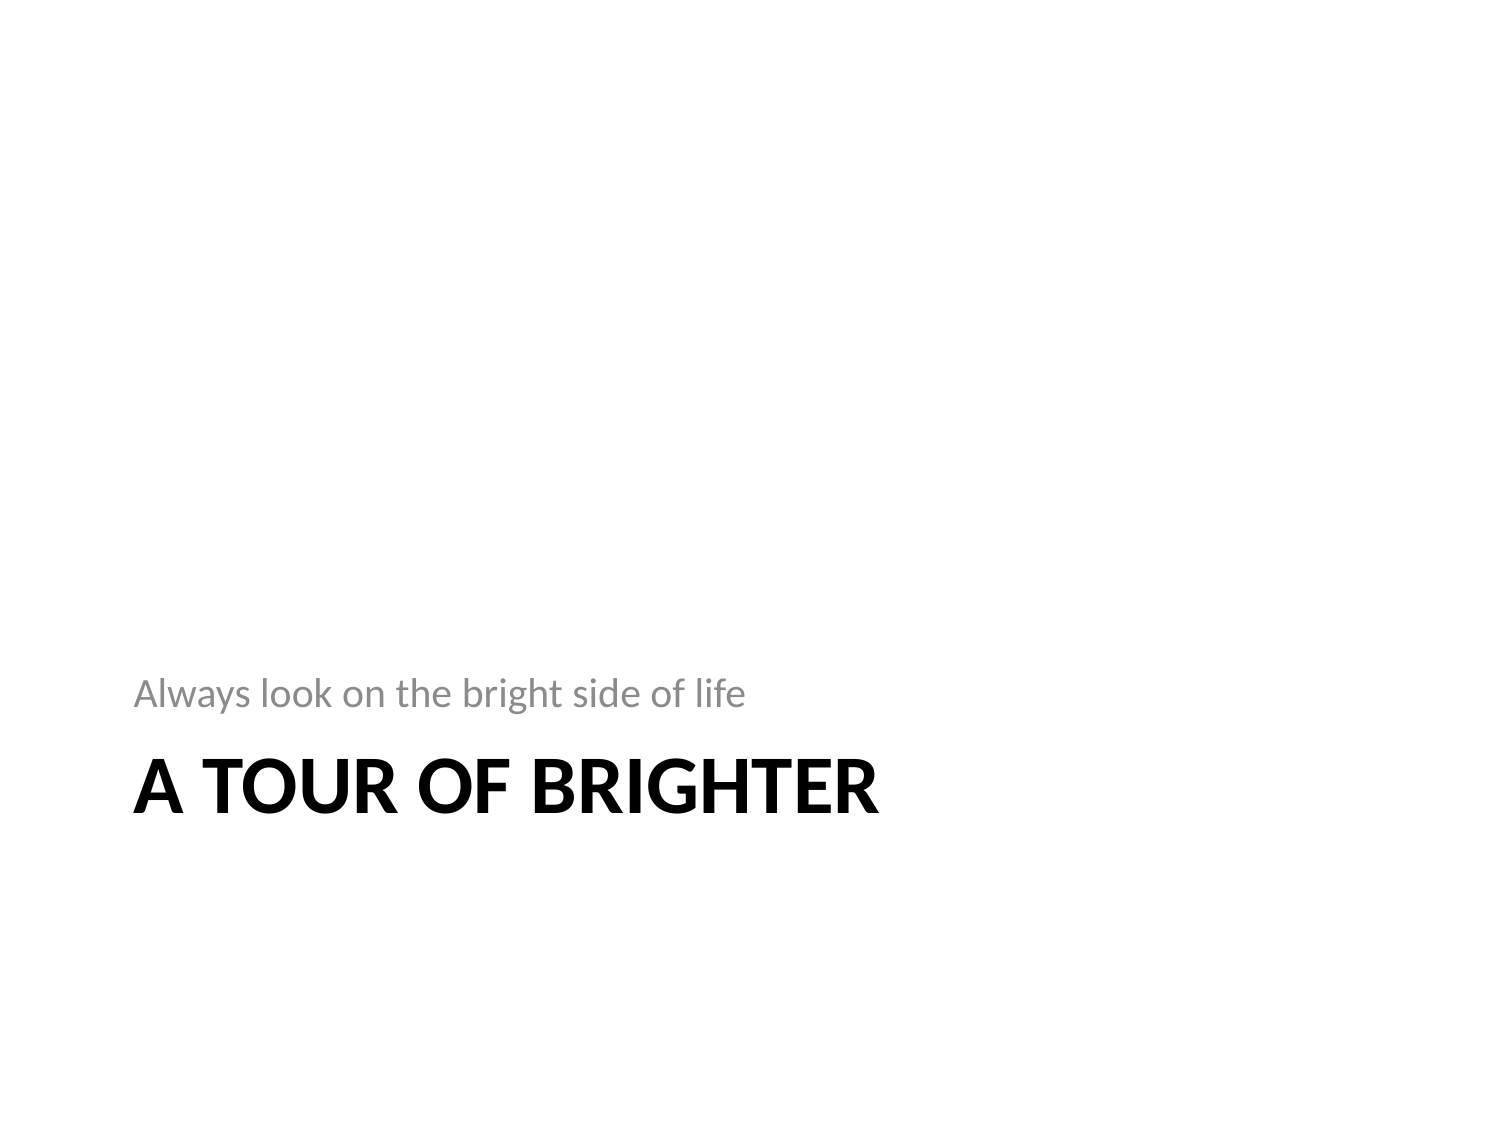

Always look on the bright side of life
# A Tour of Brighter